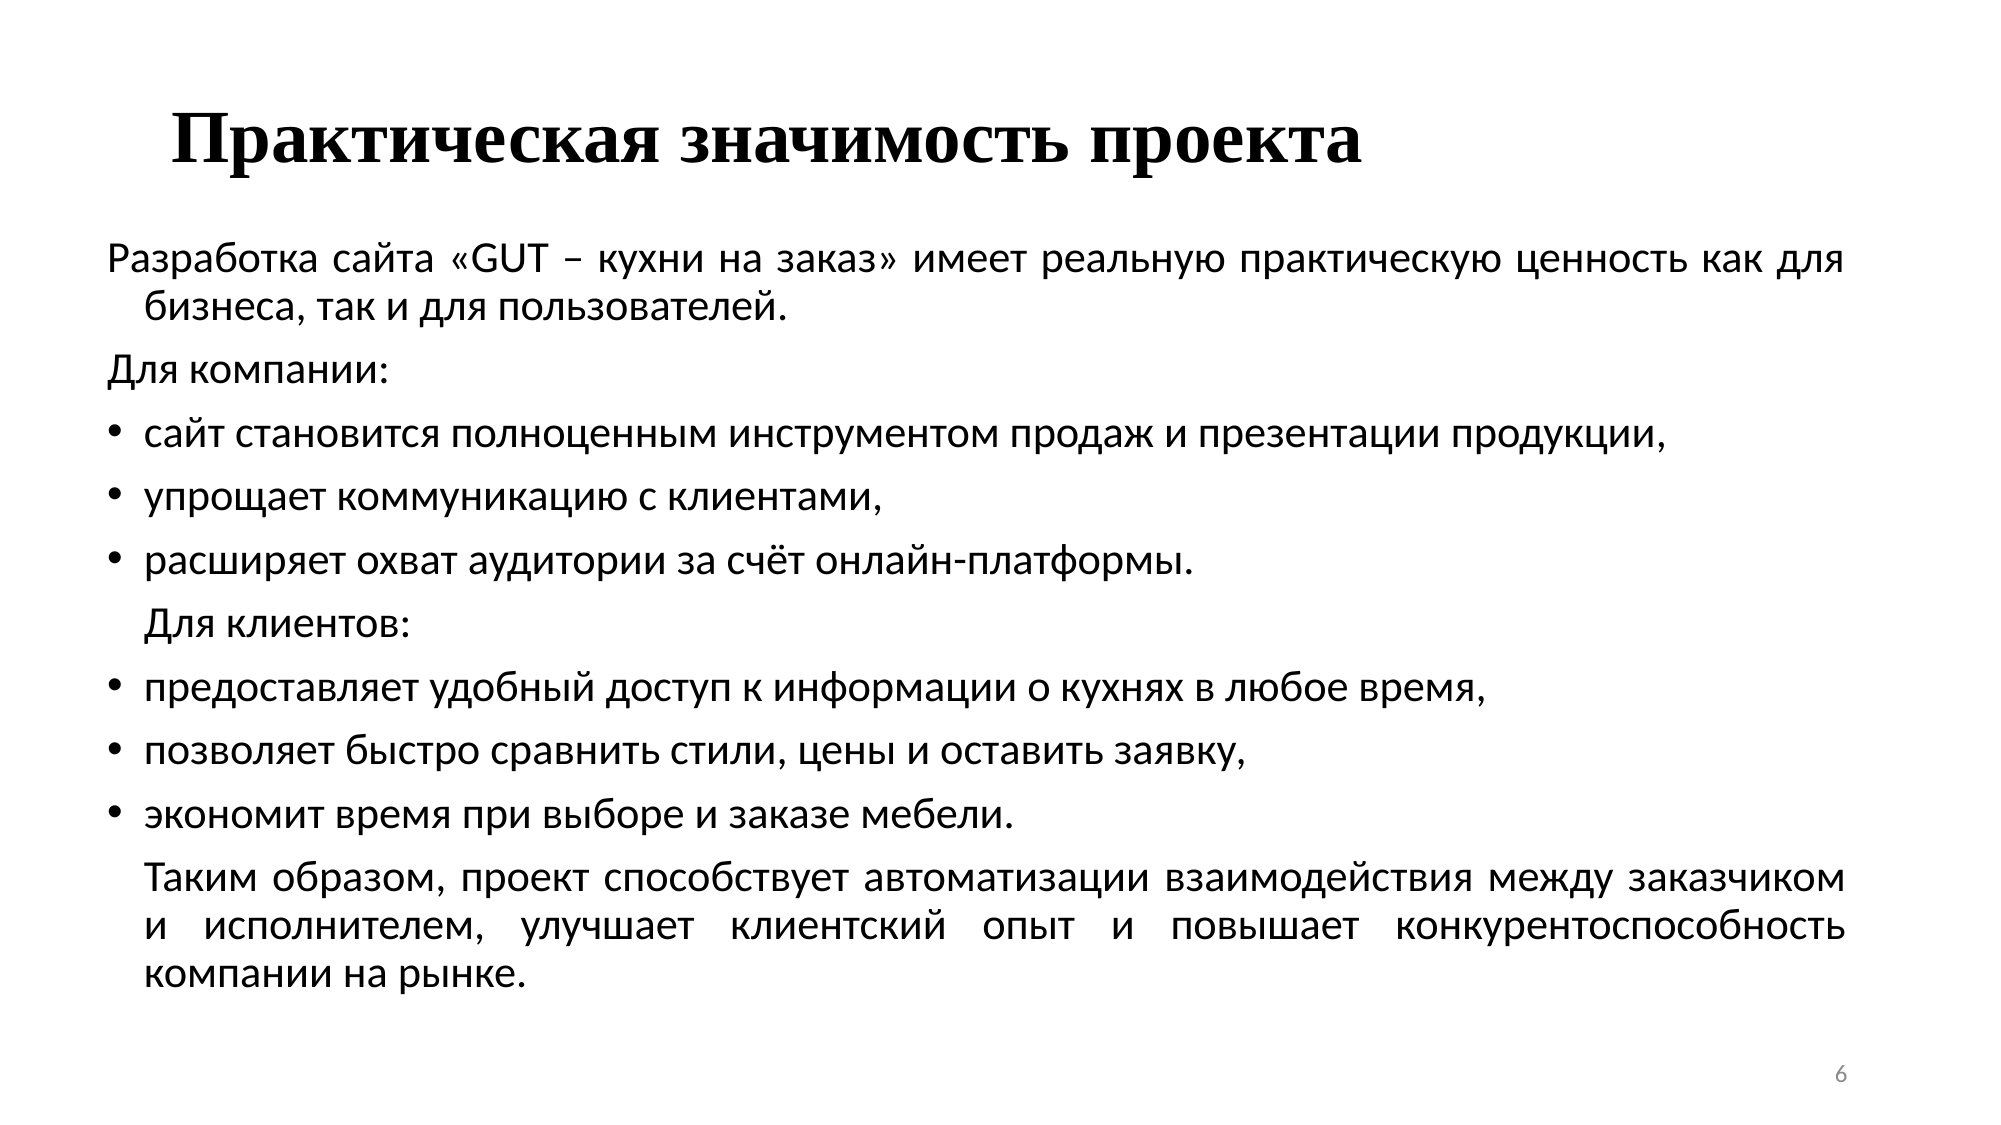

# Практическая значимость проекта
Разработка сайта «GUT – кухни на заказ» имеет реальную практическую ценность как для бизнеса, так и для пользователей.
Для компании:
сайт становится полноценным инструментом продаж и презентации продукции,
упрощает коммуникацию с клиентами,
расширяет охват аудитории за счёт онлайн-платформы.
Для клиентов:
предоставляет удобный доступ к информации о кухнях в любое время,
позволяет быстро сравнить стили, цены и оставить заявку,
экономит время при выборе и заказе мебели.
Таким образом, проект способствует автоматизации взаимодействия между заказчиком и исполнителем, улучшает клиентский опыт и повышает конкурентоспособность компании на рынке.

6